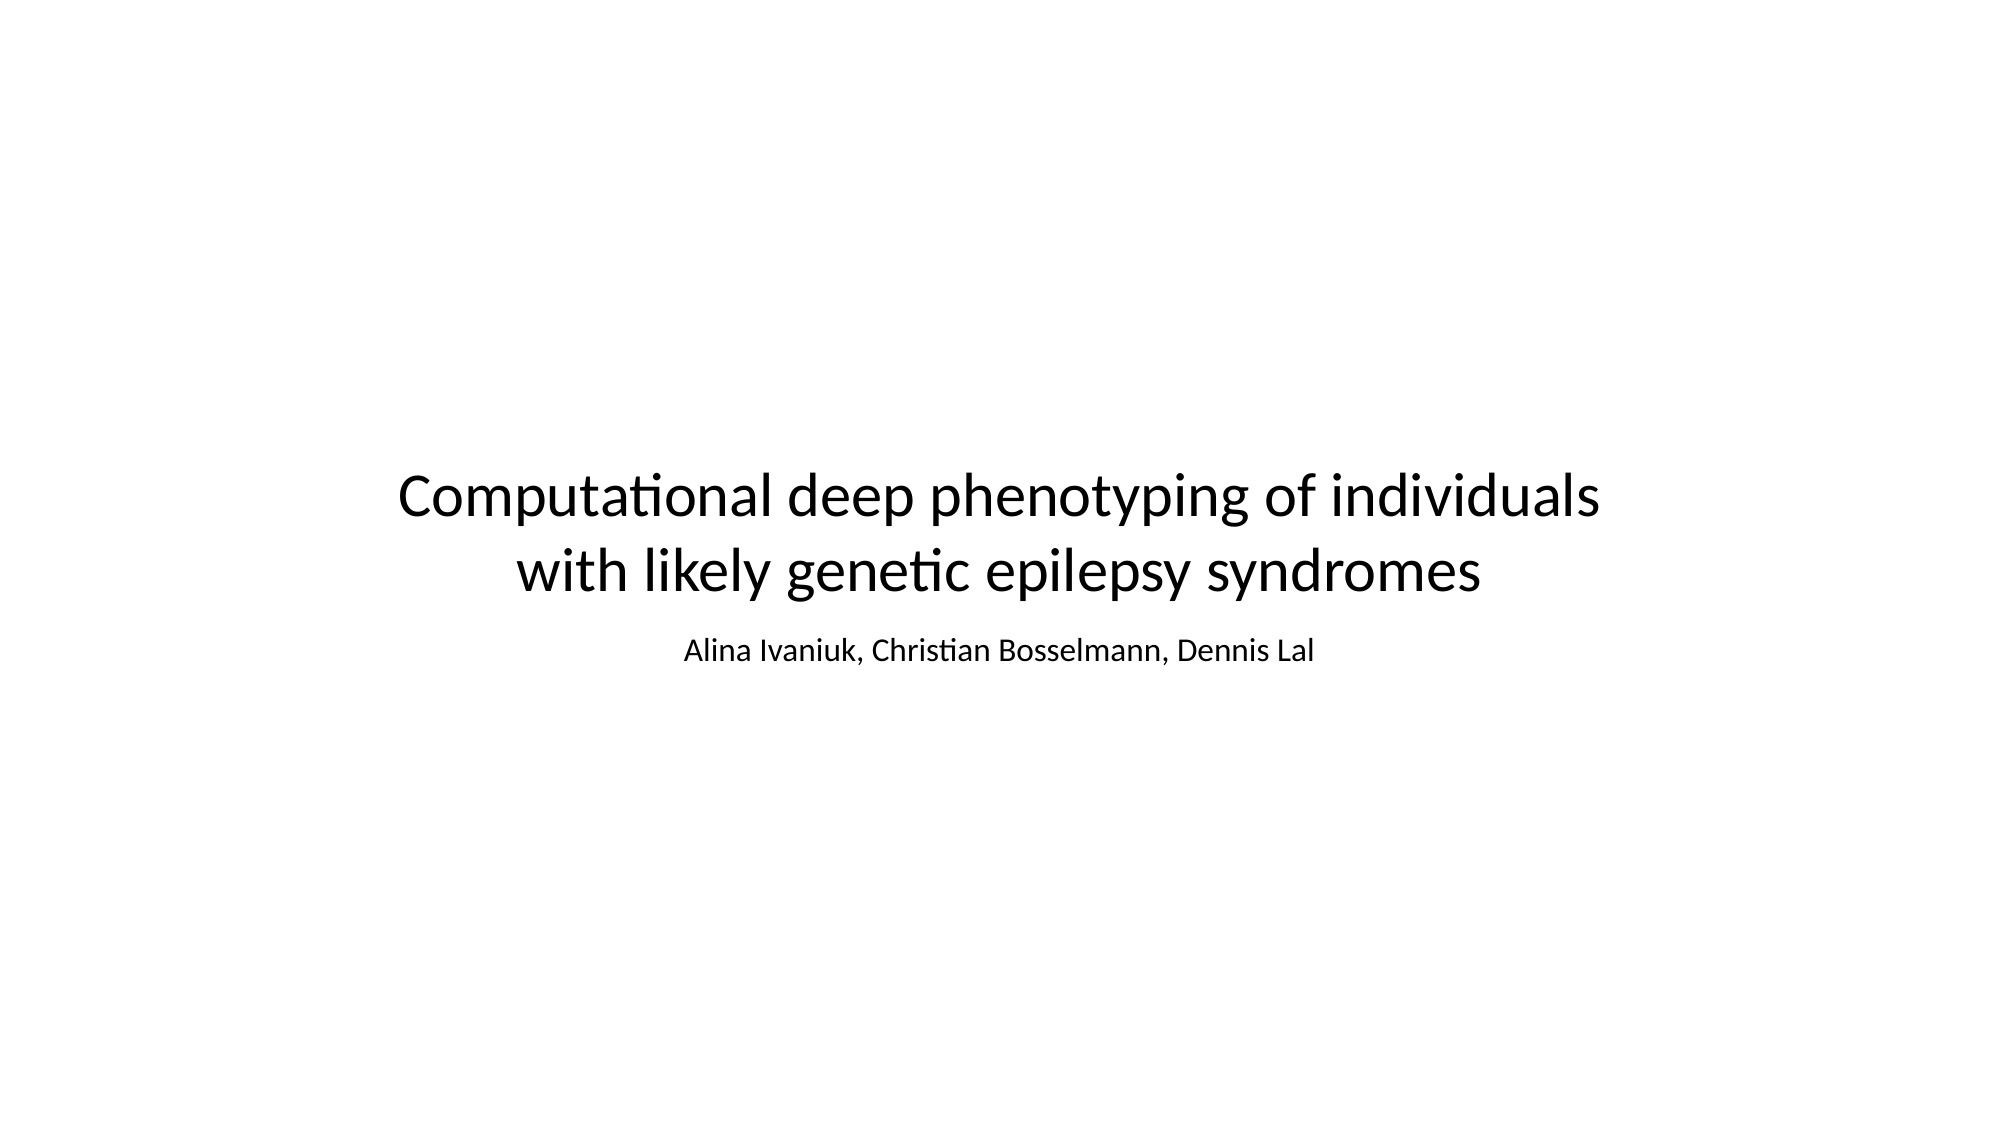

Computational deep phenotyping of individuals with likely genetic epilepsy syndromes
Alina Ivaniuk, Christian Bosselmann, Dennis Lal